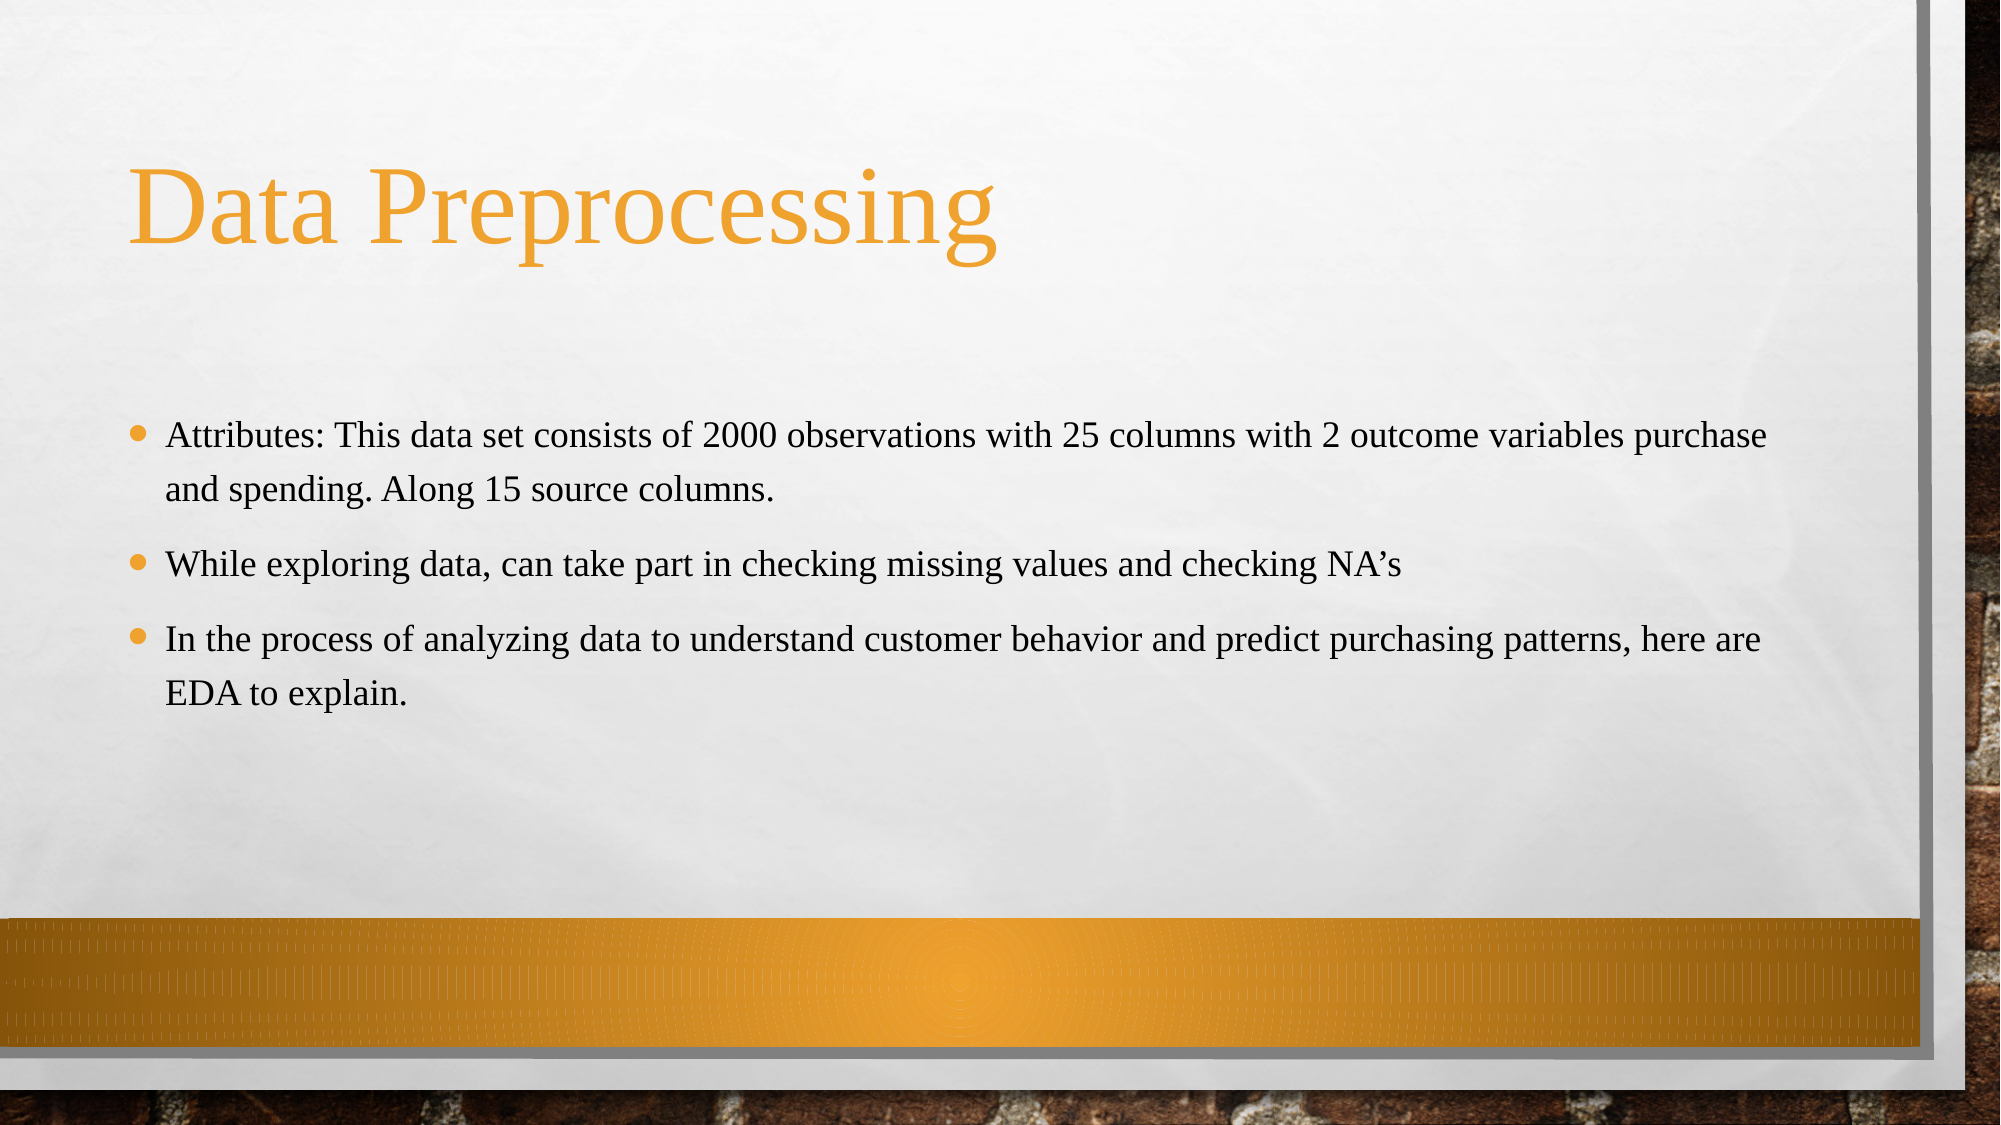

# Data Preprocessing
Attributes: This data set consists of 2000 observations with 25 columns with 2 outcome variables purchase and spending. Along 15 source columns.
While exploring data, can take part in checking missing values and checking NA’s
In the process of analyzing data to understand customer behavior and predict purchasing patterns, here are EDA to explain.